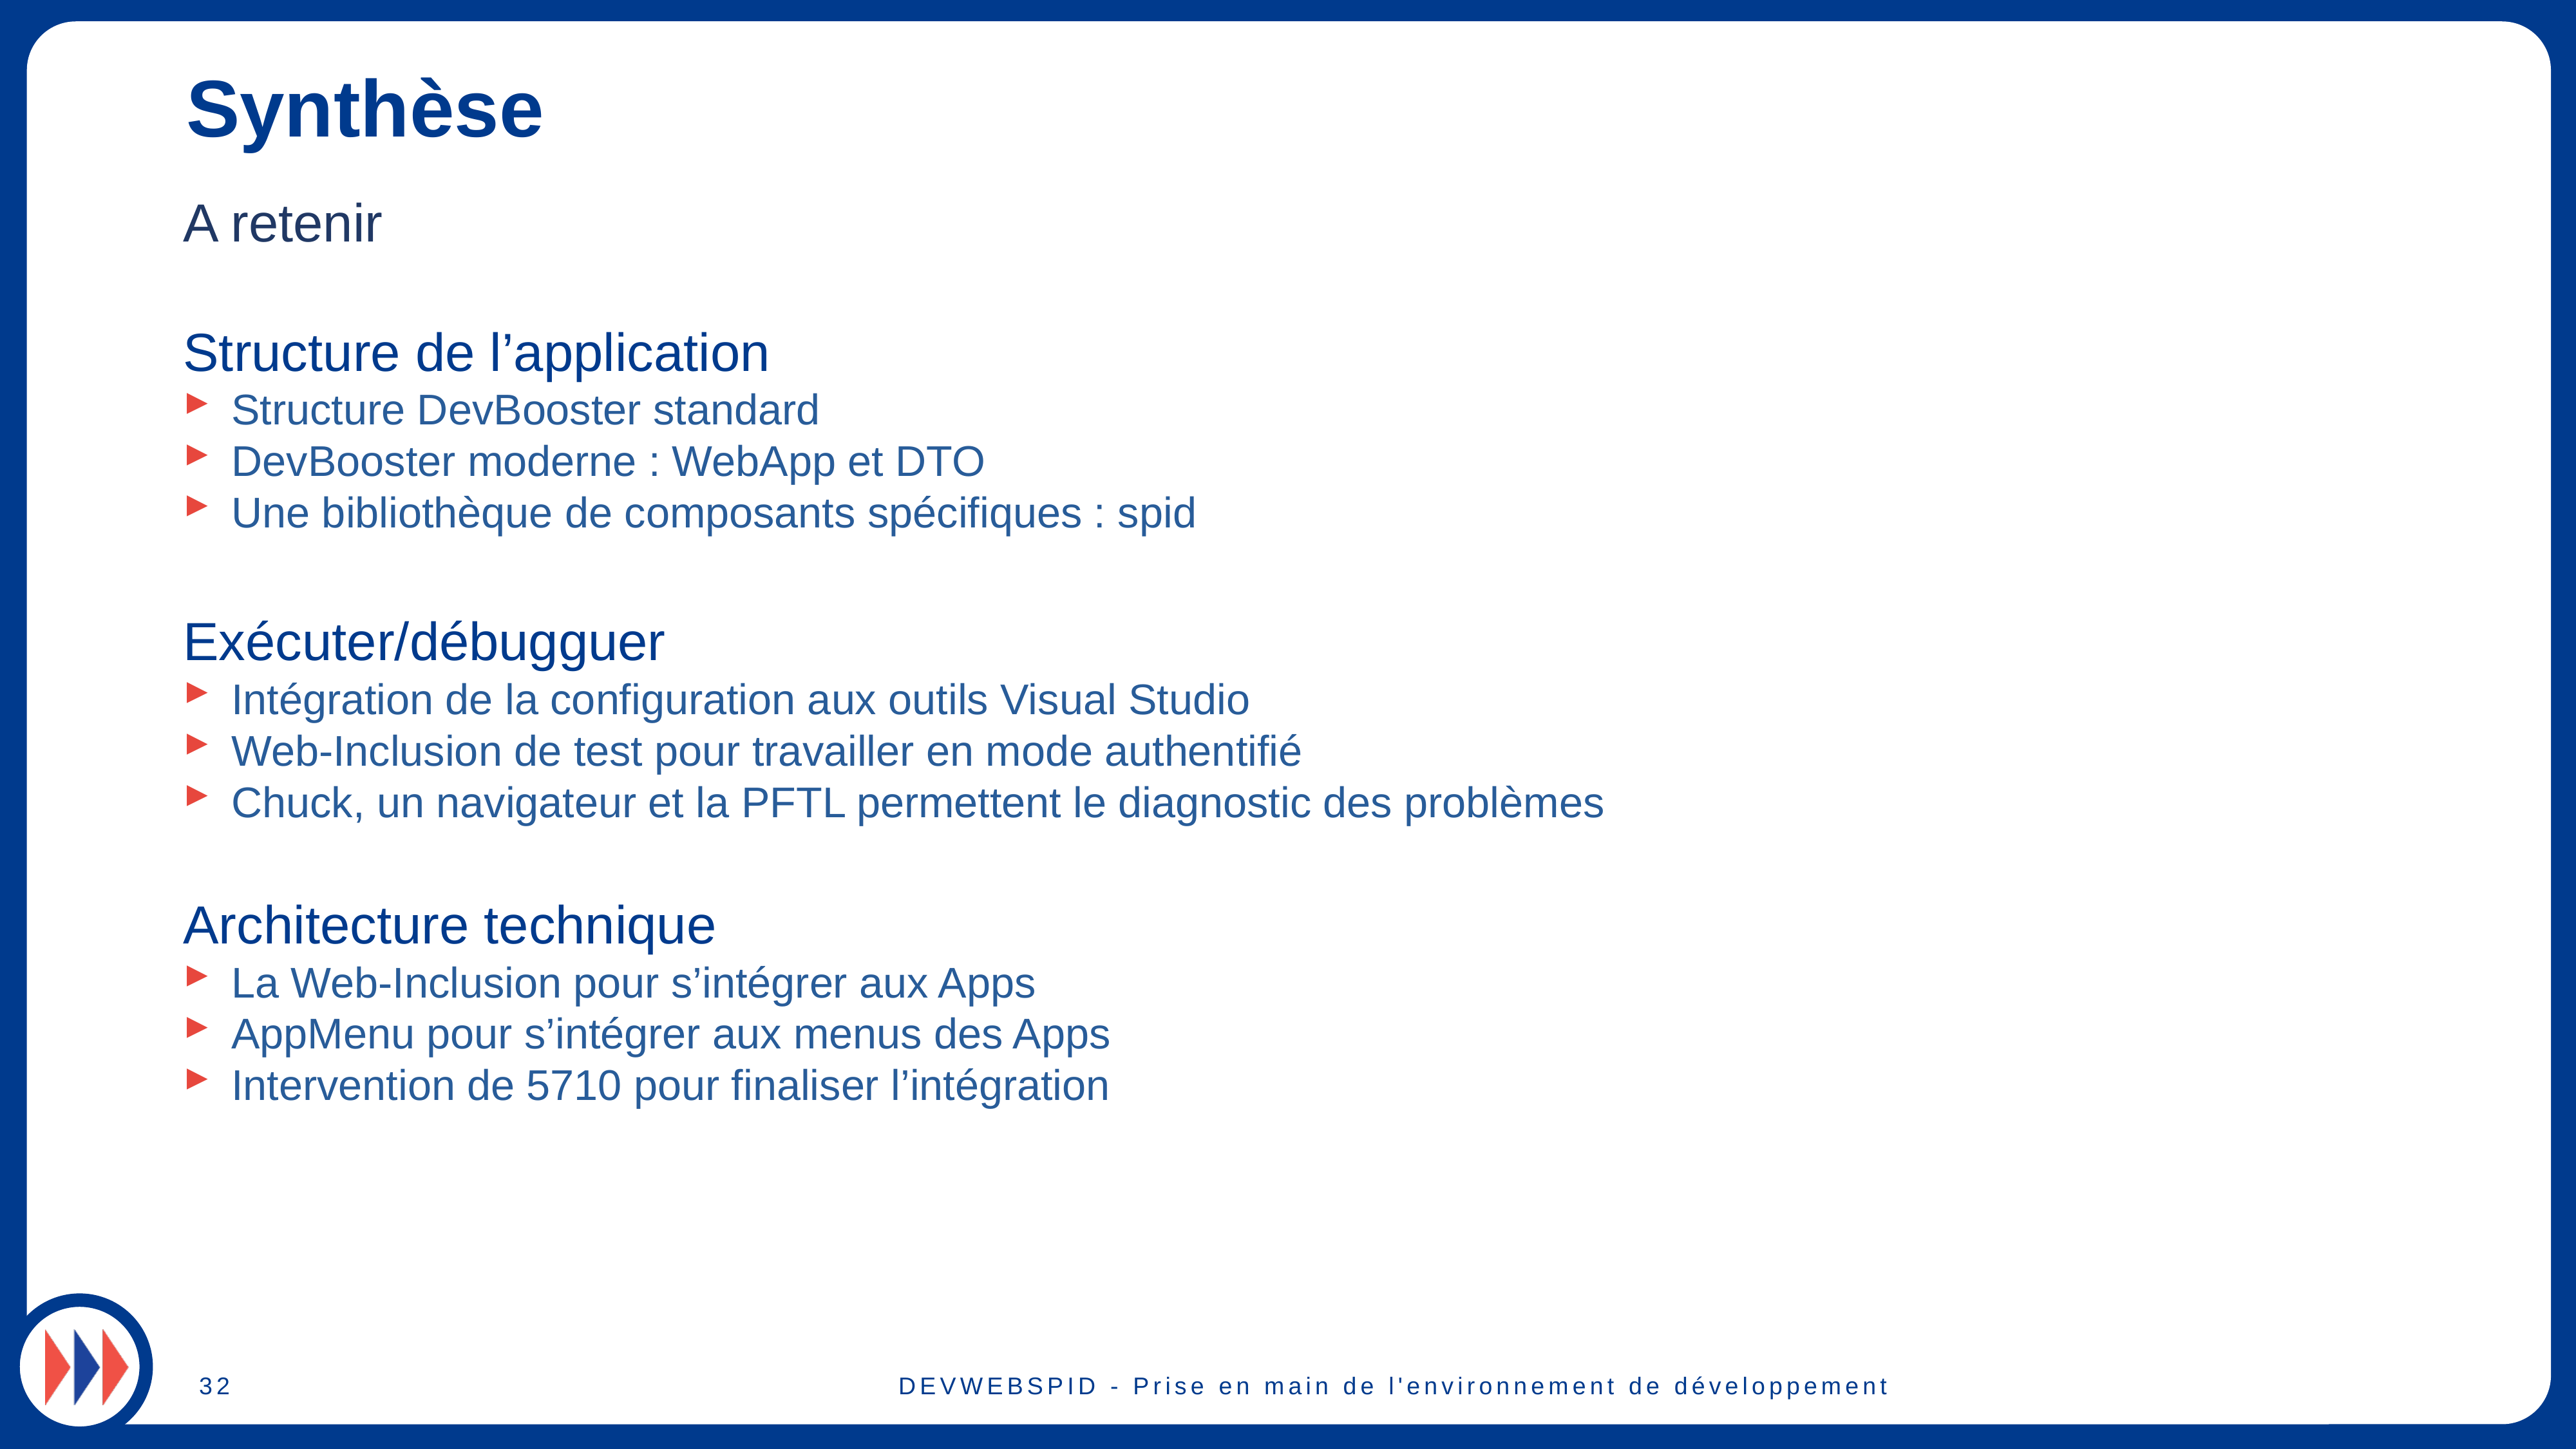

# Synthèse
A retenir
Structure de l’application
Structure DevBooster standard
DevBooster moderne : WebApp et DTO
Une bibliothèque de composants spécifiques : spid

Exécuter/débugguer
Intégration de la configuration aux outils Visual Studio
Web-Inclusion de test pour travailler en mode authentifié
Chuck, un navigateur et la PFTL permettent le diagnostic des problèmes

Architecture technique
La Web-Inclusion pour s’intégrer aux Apps
AppMenu pour s’intégrer aux menus des Apps
Intervention de 5710 pour finaliser l’intégration
32
DEVWEBSPID - Prise en main de l'environnement de développement